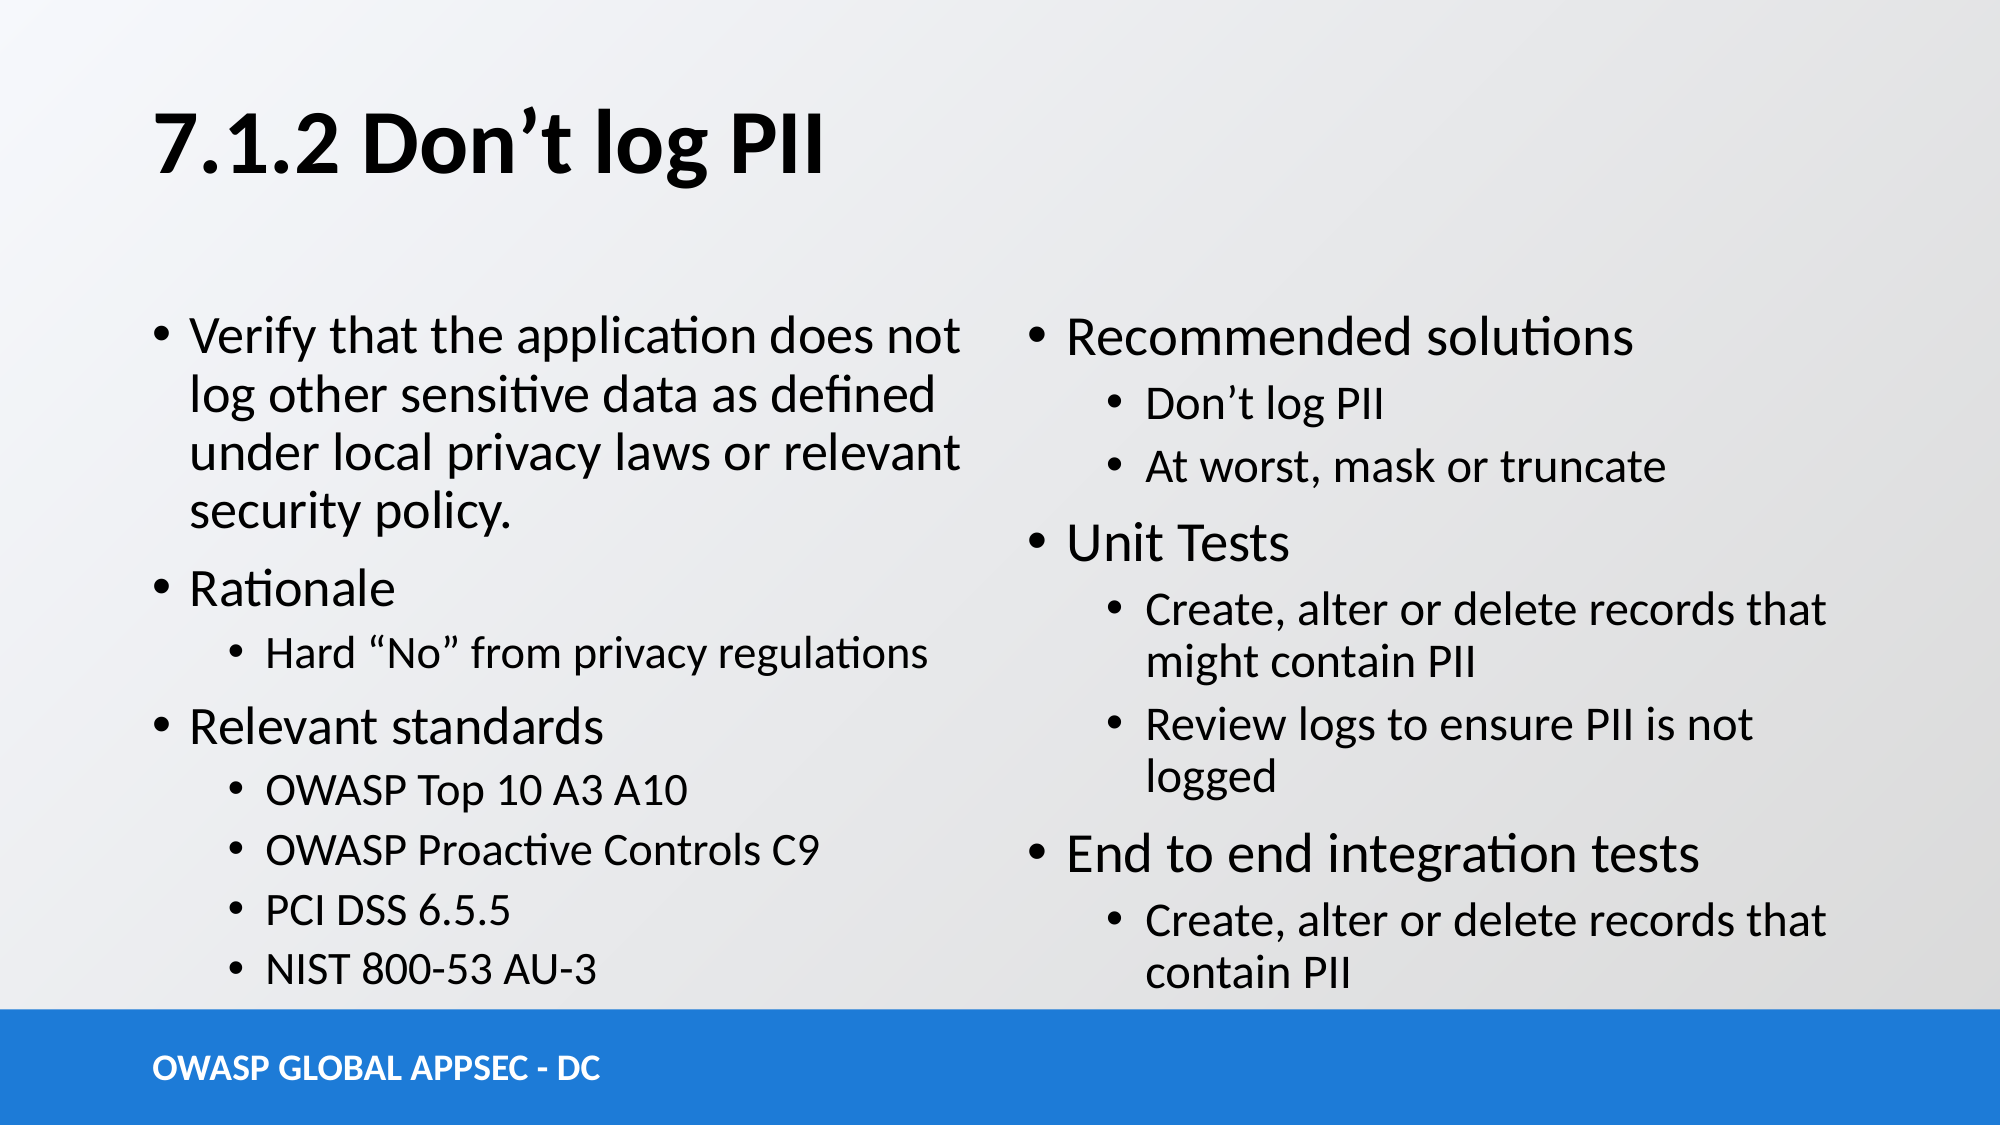

# 7.1.2 Don’t log PII
Verify that the application does not log other sensitive data as defined under local privacy laws or relevant security policy.
Rationale
Hard “No” from privacy regulations
Relevant standards
OWASP Top 10 A3 A10
OWASP Proactive Controls C9
PCI DSS 6.5.5
NIST 800-53 AU-3

Recommended solutions
Don’t log PII
At worst, mask or truncate
Unit Tests
Create, alter or delete records that might contain PII
Review logs to ensure PII is not logged
End to end integration tests
Create, alter or delete records that contain PII